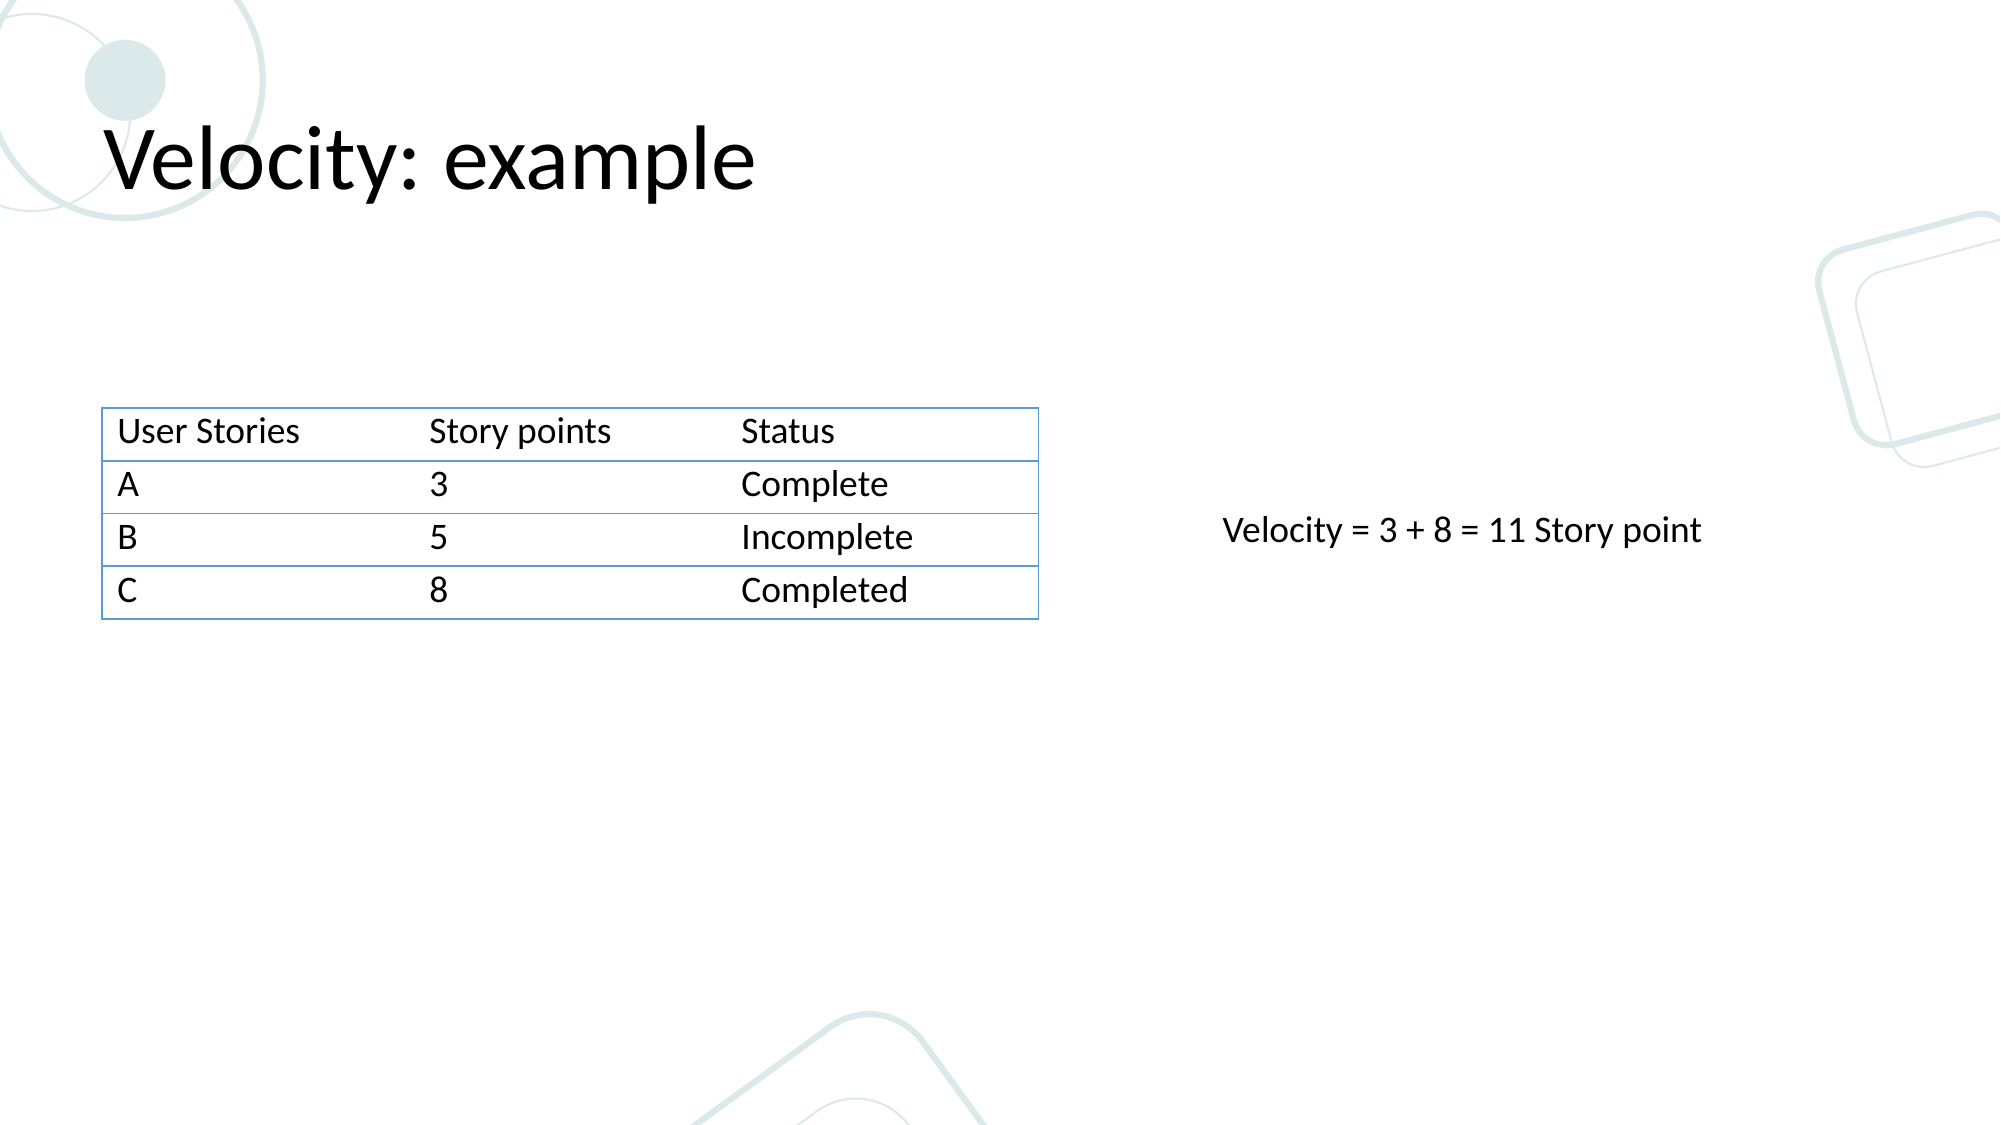

# Velocity: example

| User Stories | Story points | Status |
| --- | --- | --- |
| A | 3 | Complete |
| B | 5 | Incomplete |
| C | 8 | Completed |
Velocity = 3 + 8 = 11 Story point